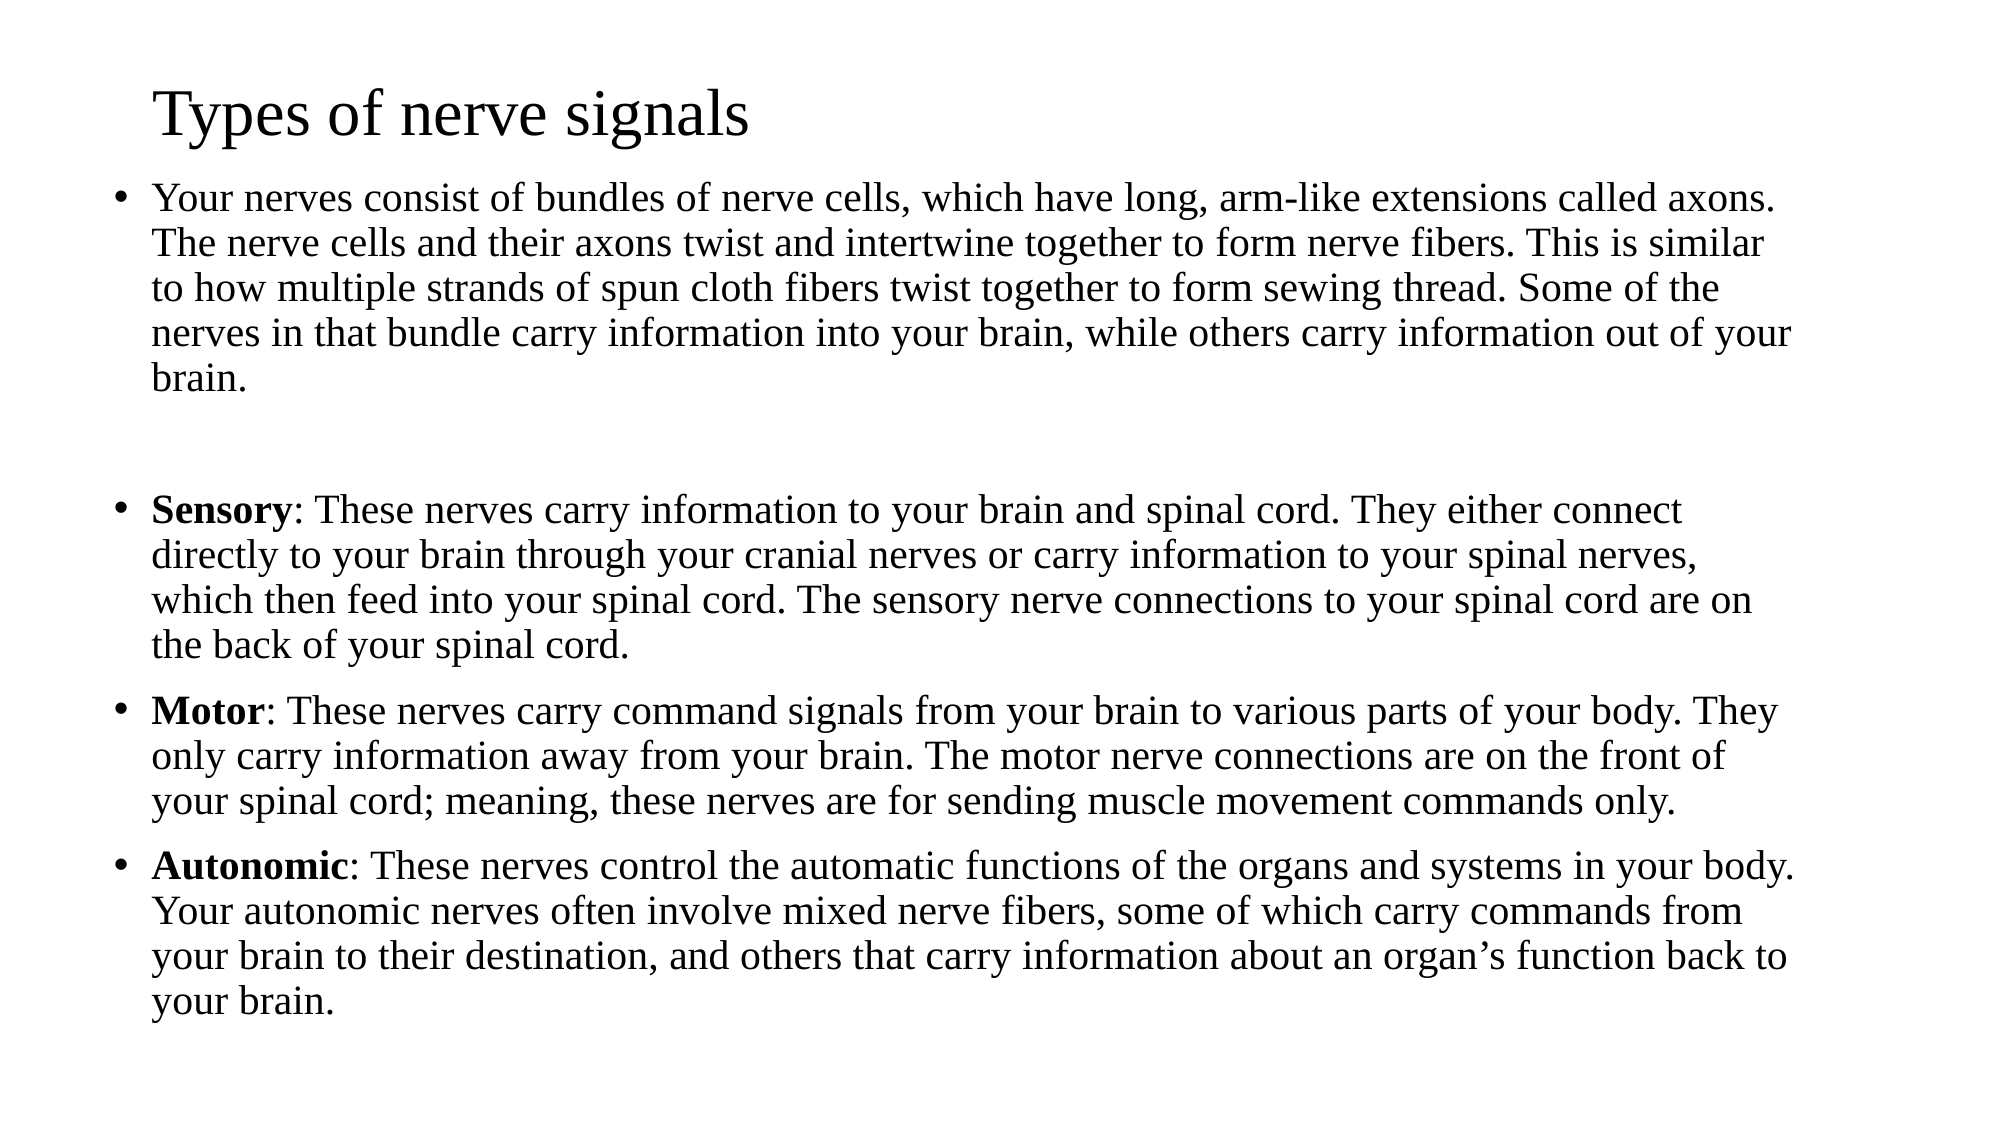

# Types of nerve signals
Your nerves consist of bundles of nerve cells, which have long, arm-like extensions called axons. The nerve cells and their axons twist and intertwine together to form nerve fibers. This is similar to how multiple strands of spun cloth fibers twist together to form sewing thread. Some of the nerves in that bundle carry information into your brain, while others carry information out of your brain.

Sensory: These nerves carry information to your brain and spinal cord. They either connect directly to your brain through your cranial nerves or carry information to your spinal nerves, which then feed into your spinal cord. The sensory nerve connections to your spinal cord are on the back of your spinal cord.
Motor: These nerves carry command signals from your brain to various parts of your body. They only carry information away from your brain. The motor nerve connections are on the front of your spinal cord; meaning, these nerves are for sending muscle movement commands only.
Autonomic: These nerves control the automatic functions of the organs and systems in your body. Your autonomic nerves often involve mixed nerve fibers, some of which carry commands from your brain to their destination, and others that carry information about an organ’s function back to your brain.